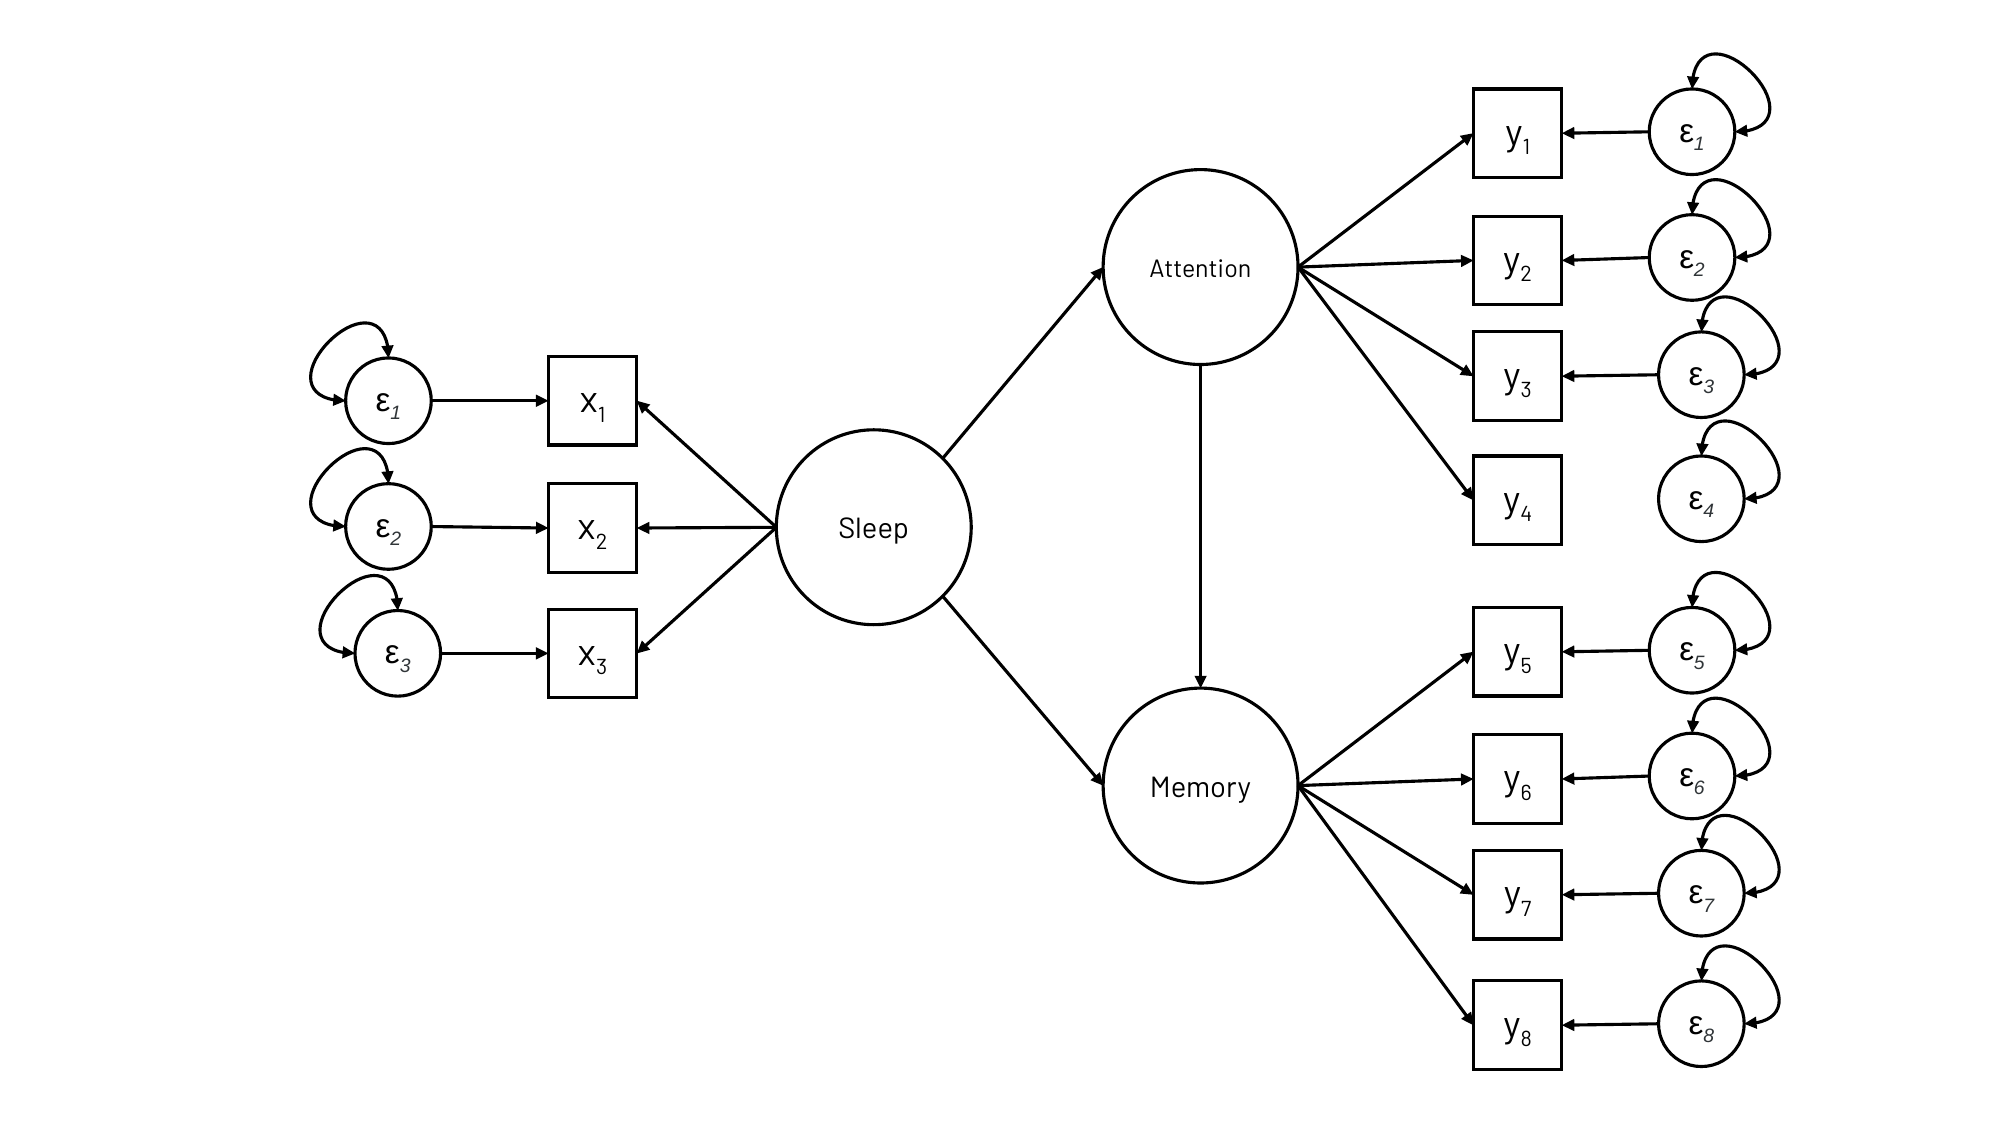

ε1
y1
Attention
ε2
y2
ε3
y3
x1
ε1
Sleep
ε4
y4
ε2
x2
ε5
y5
x3
ε3
Memory
ε6
y6
ε7
y7
ε8
y8